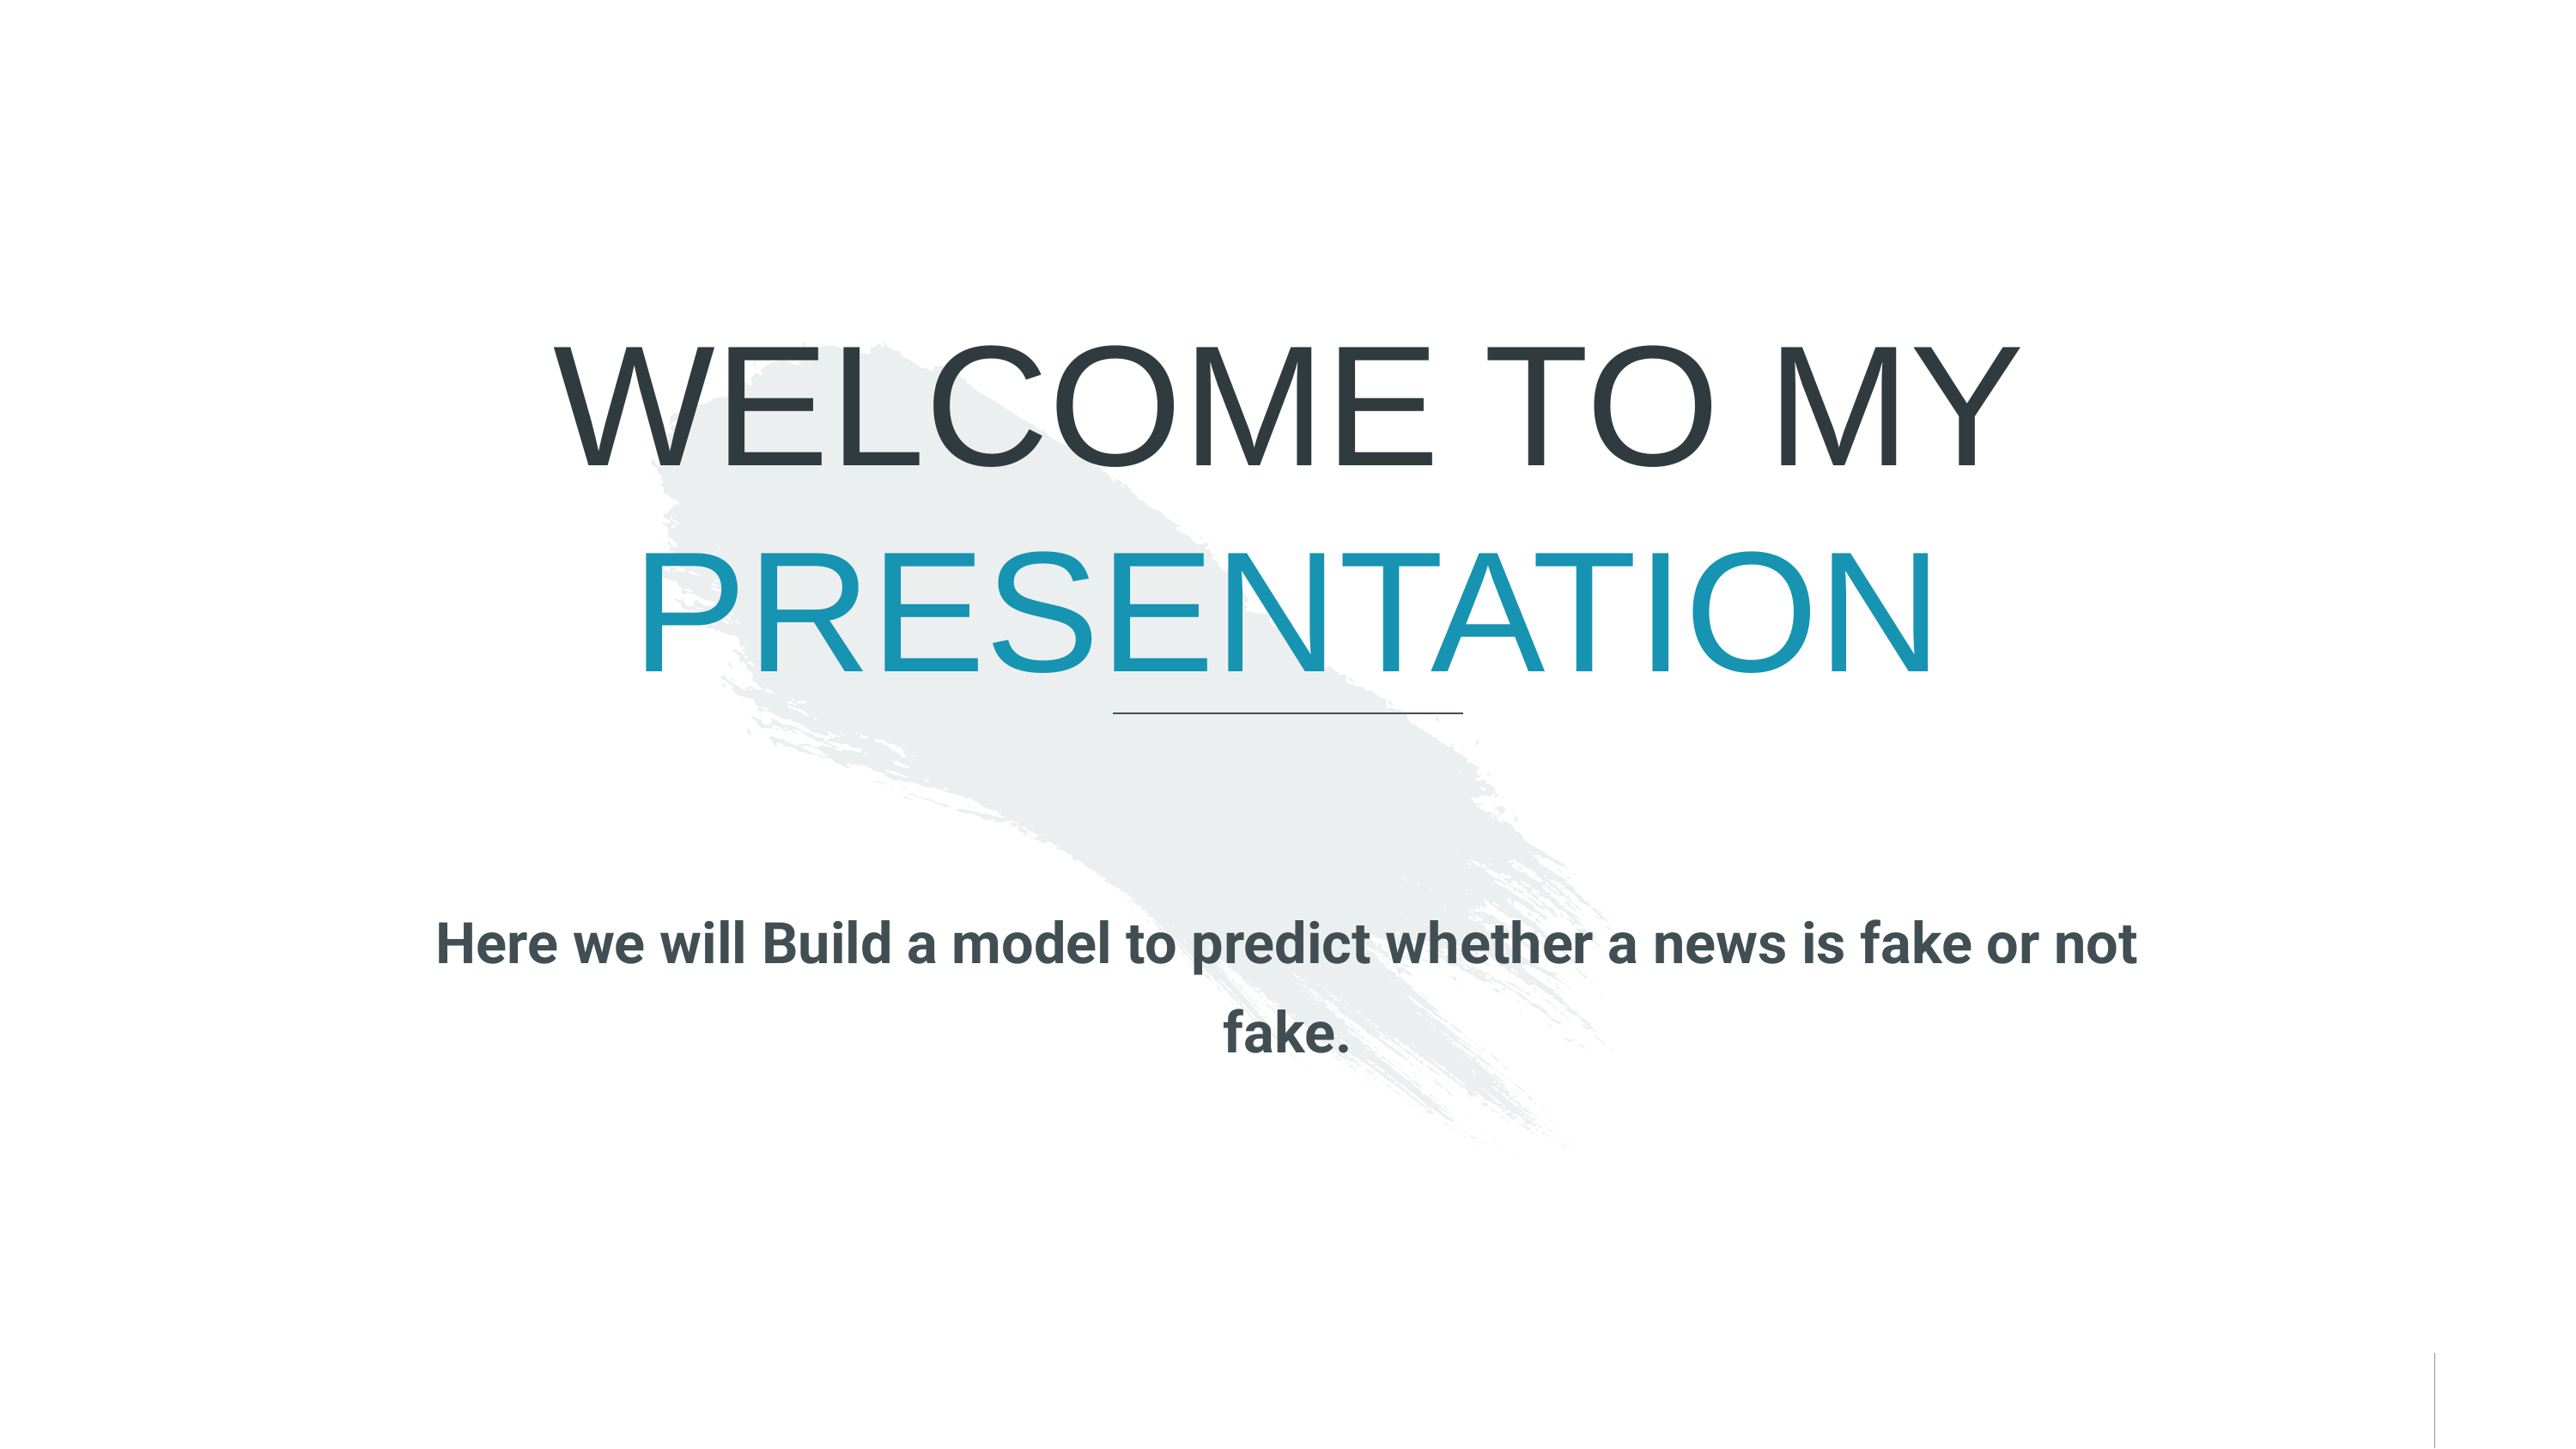

# WELCOME TO MY PRESENTATION
Here we will Build a model to predict whether a news is fake or not fake.

3